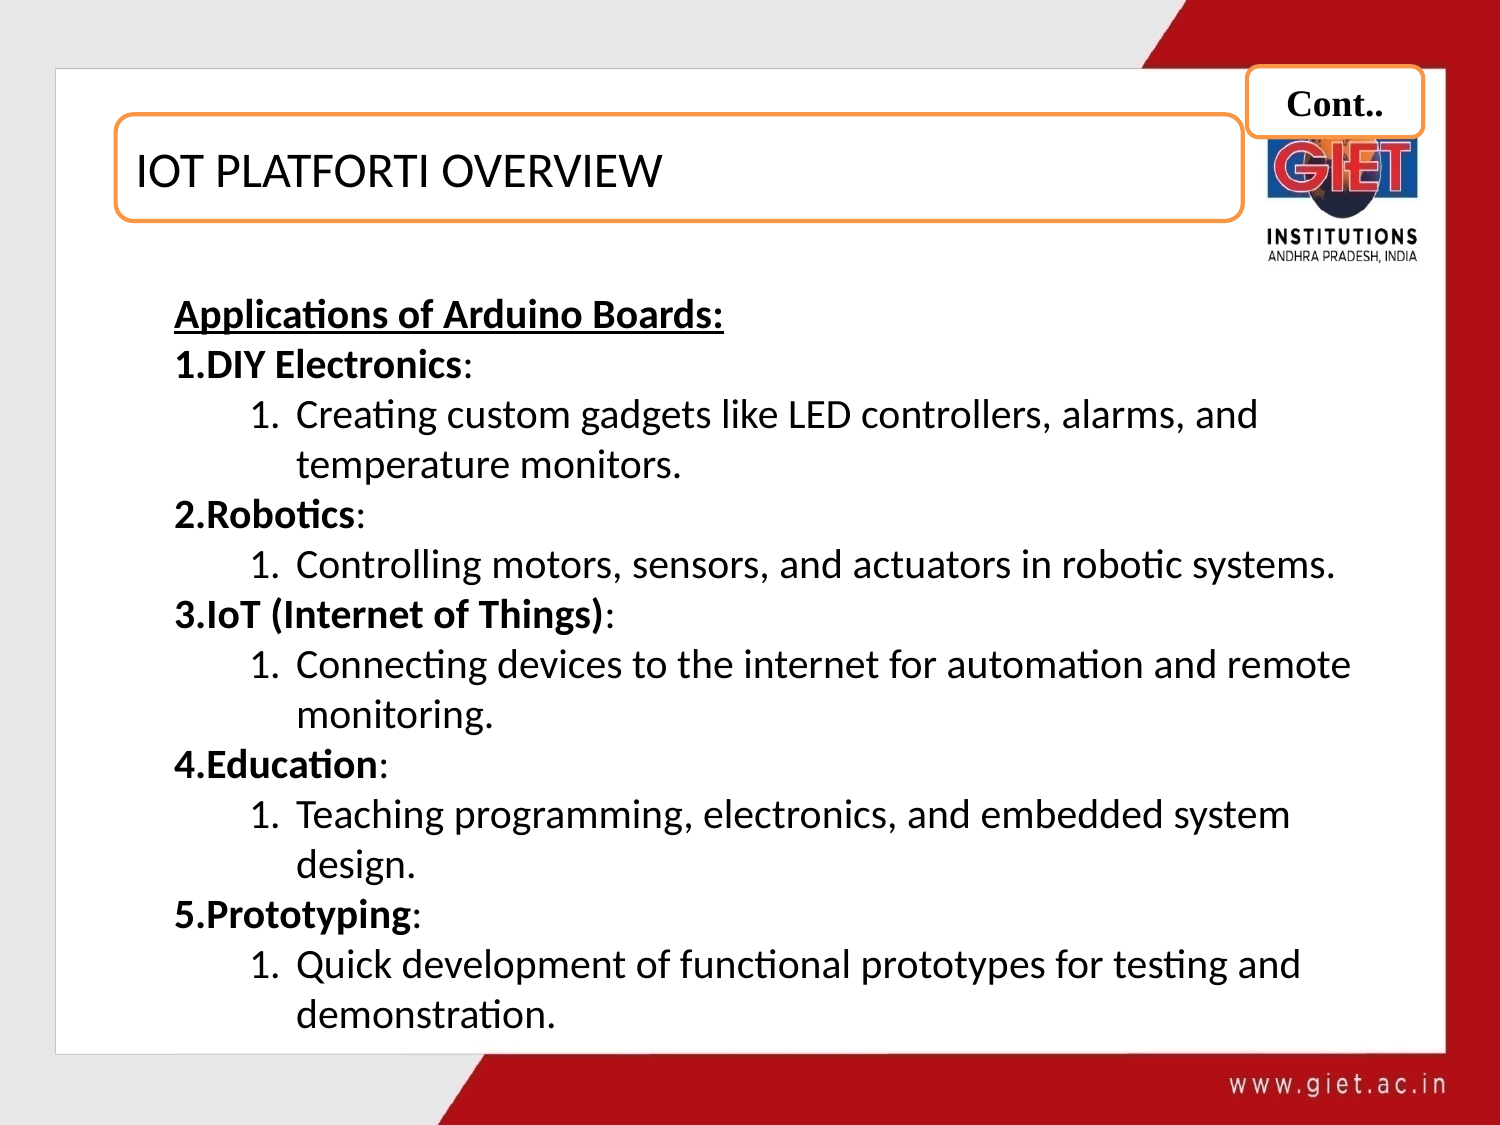

Cont..

IOT PLATFORTI OVERVIEW

Applications of Arduino Boards:
DIY Electronics:
Creating custom gadgets like LED controllers, alarms, and temperature monitors.
Robotics:
Controlling motors, sensors, and actuators in robotic systems.
IoT (Internet of Things):
Connecting devices to the internet for automation and remote monitoring.
Education:
Teaching programming, electronics, and embedded system design.
Prototyping:
Quick development of functional prototypes for testing and demonstration.